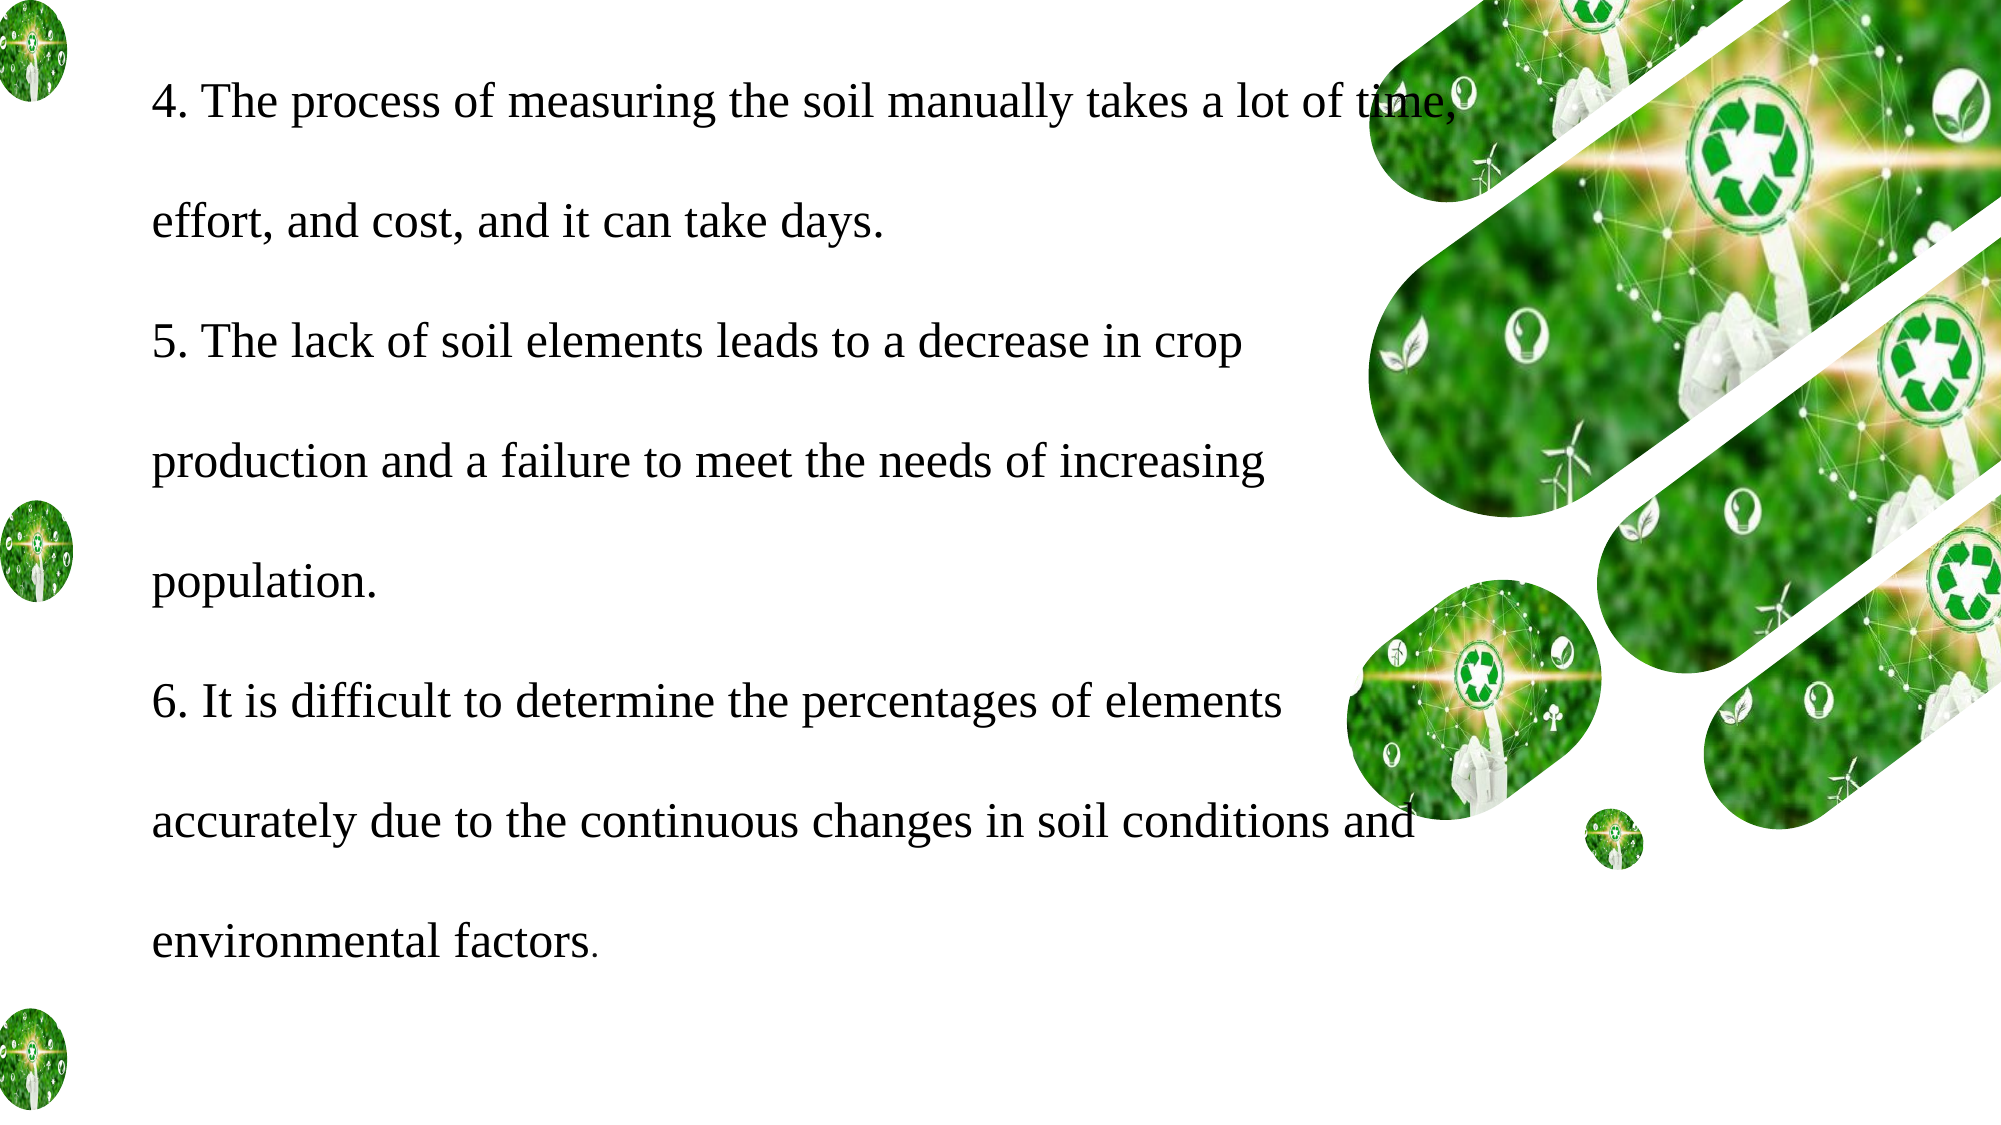

4. The process of measuring the soil manually takes a lot of time, effort, and cost, and it can take days.
5. The lack of soil elements leads to a decrease in crop production and a failure to meet the needs of increasing population.
6. It is difficult to determine the percentages of elements accurately due to the continuous changes in soil conditions and environmental factors.